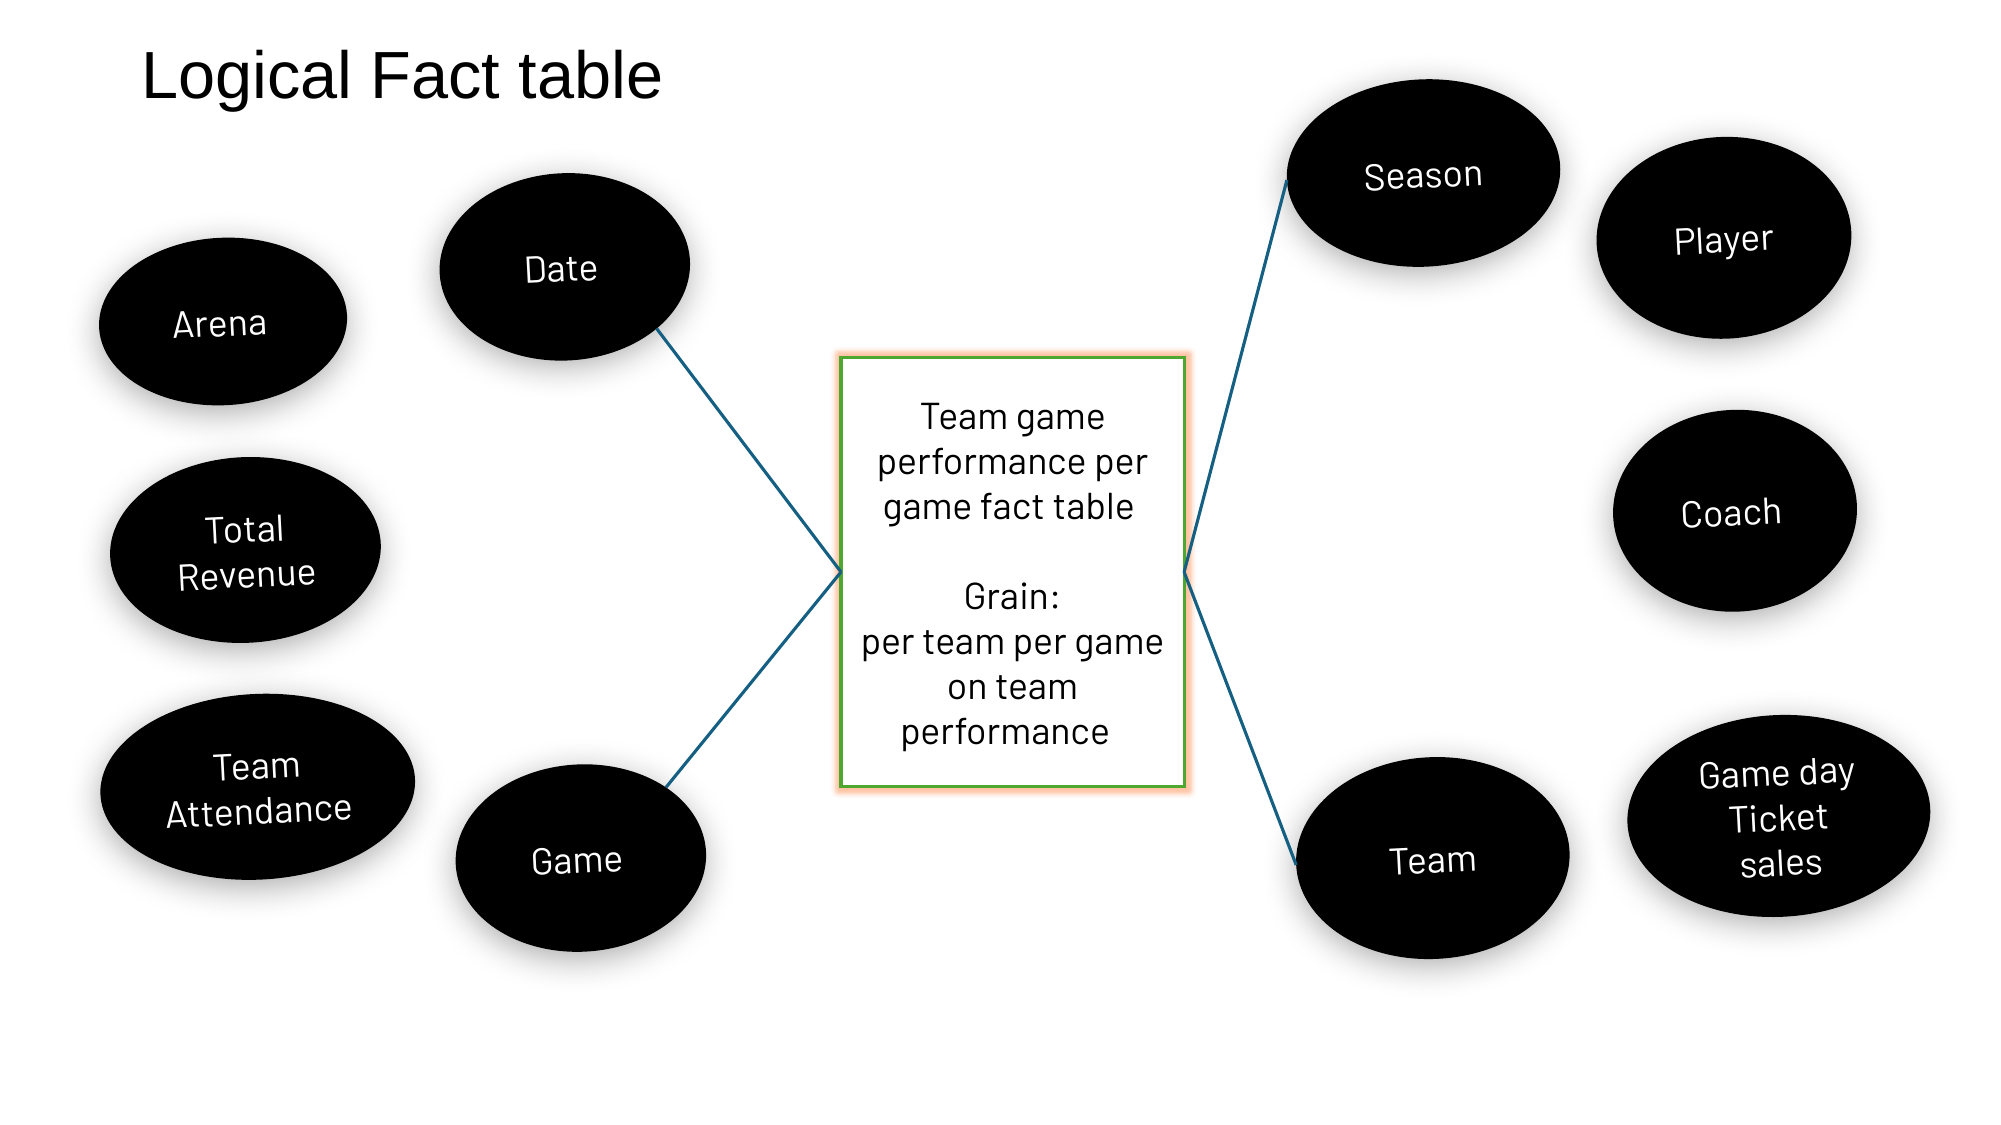

# Logical Fact table
Season
Player
Date
Arena
Team game performance per game fact table

Grain:
per team per game on team performance
Coach
Total Revenue
Team Attendance
Game day Ticket sales
Team
Game